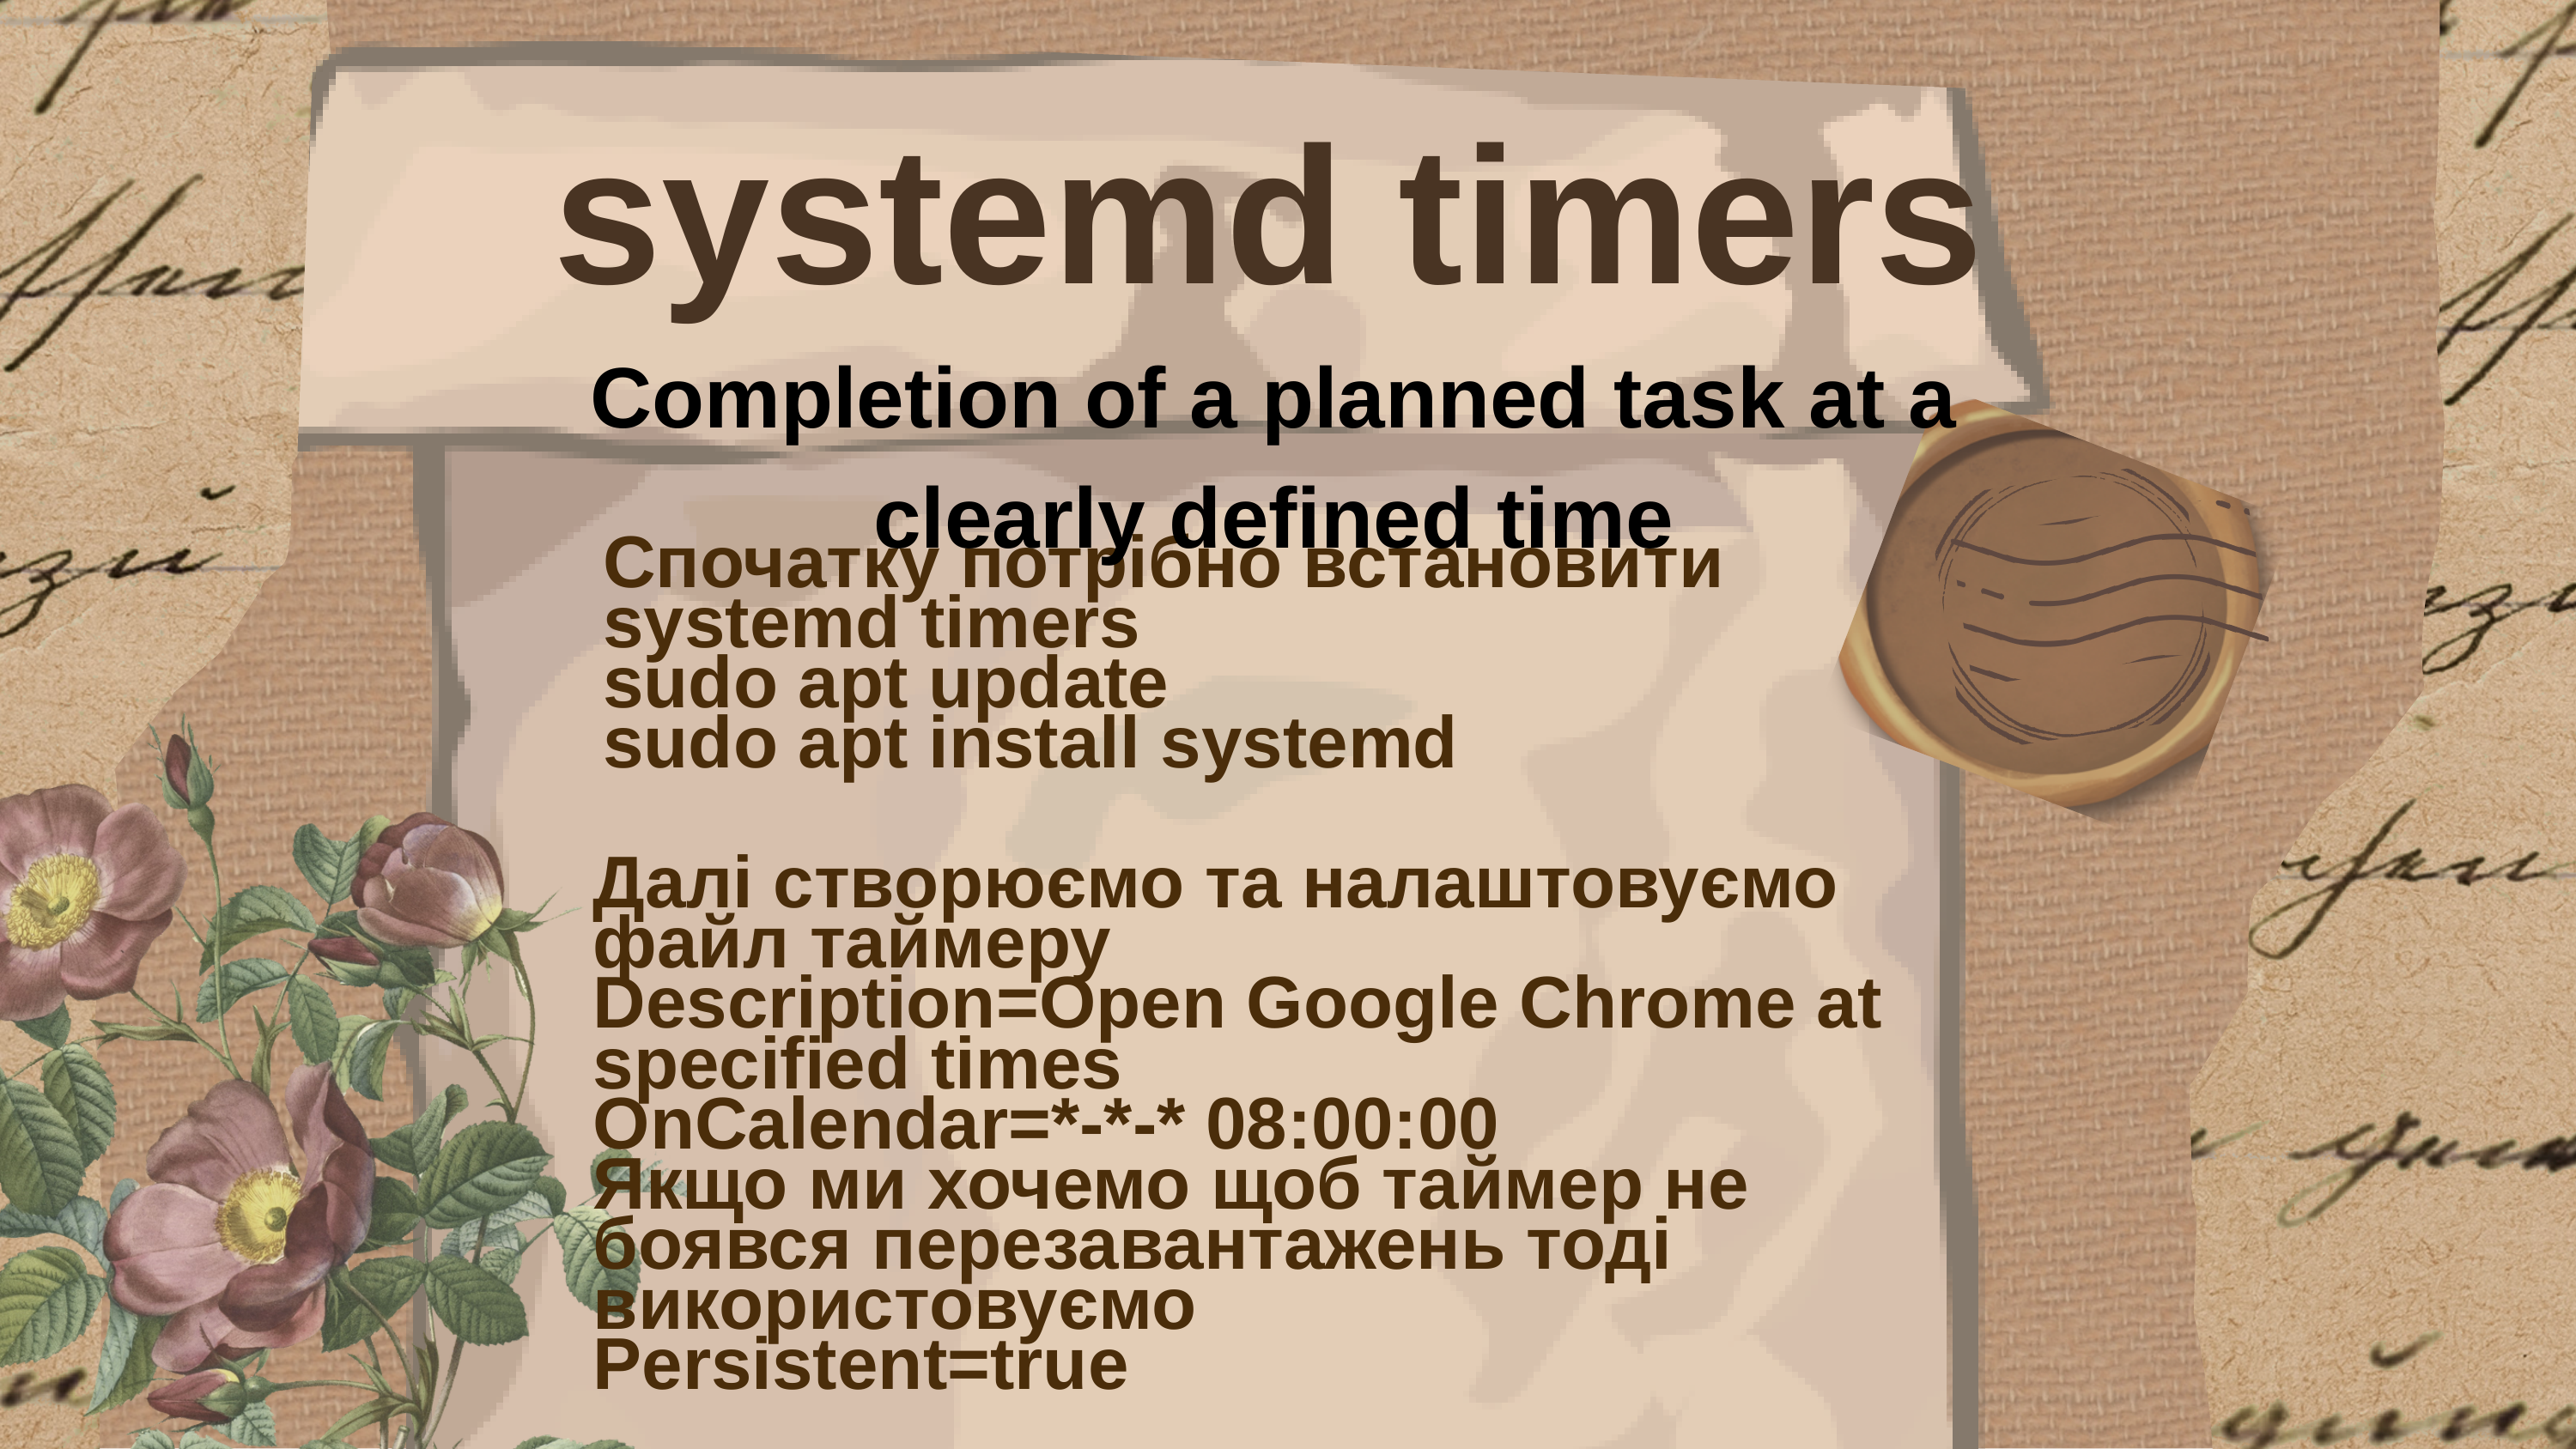

systemd timers
Completion of a planned task at a clearly defined time

Спочатку потрібно встановити systemd timers
sudo apt update
sudo apt install systemd

Далі створюємо та налаштовуємо файл таймеру
Description=Open Google Chrome at specified times
OnCalendar=*-*-* 08:00:00
Якщо ми хочемо щоб таймер не боявся перезавантажень тоді використовуємо
Persistent=true